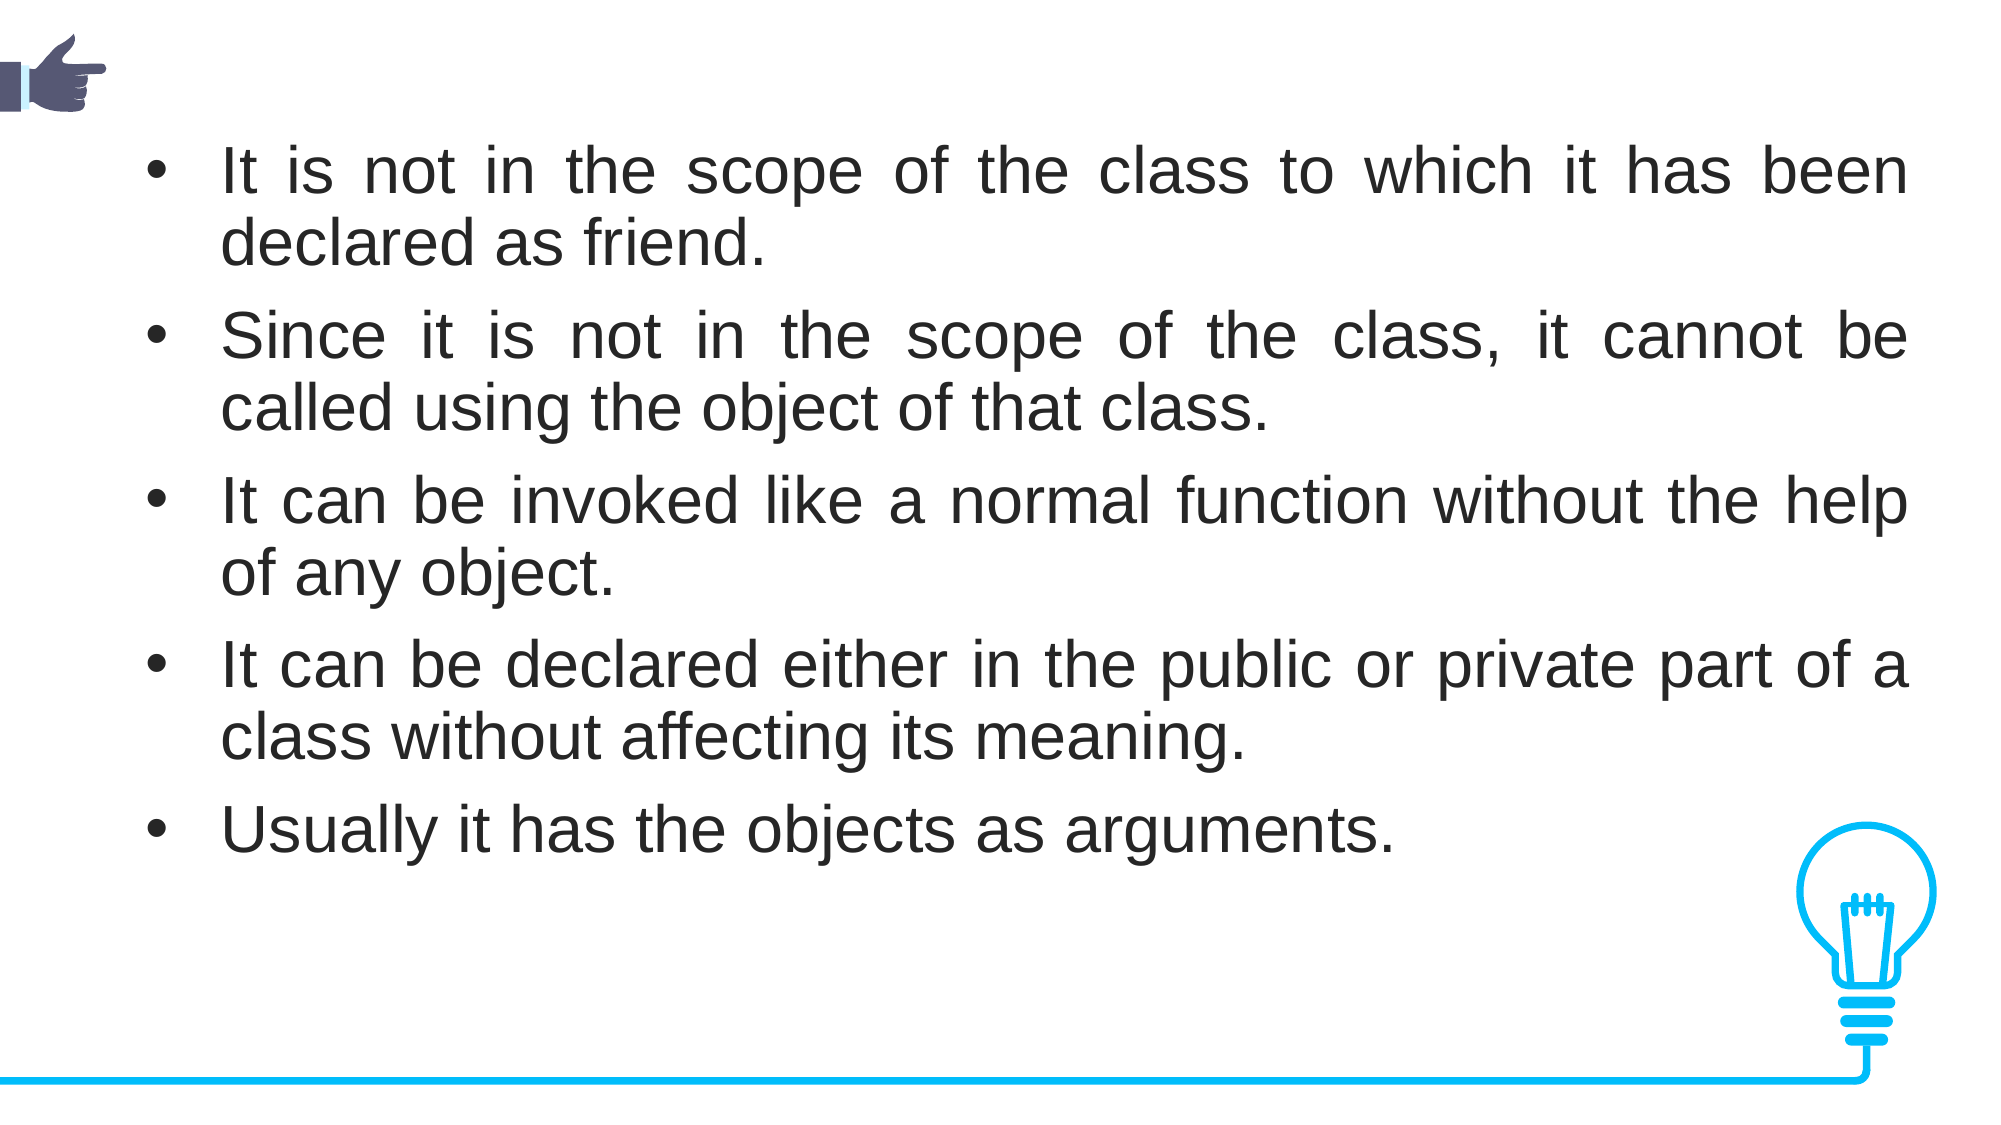

It is not in the scope of the class to which it has been declared as friend.
Since it is not in the scope of the class, it cannot be called using the object of that class.
It can be invoked like a normal function without the help of any object.
It can be declared either in the public or private part of a class without affecting its meaning.
Usually it has the objects as arguments.